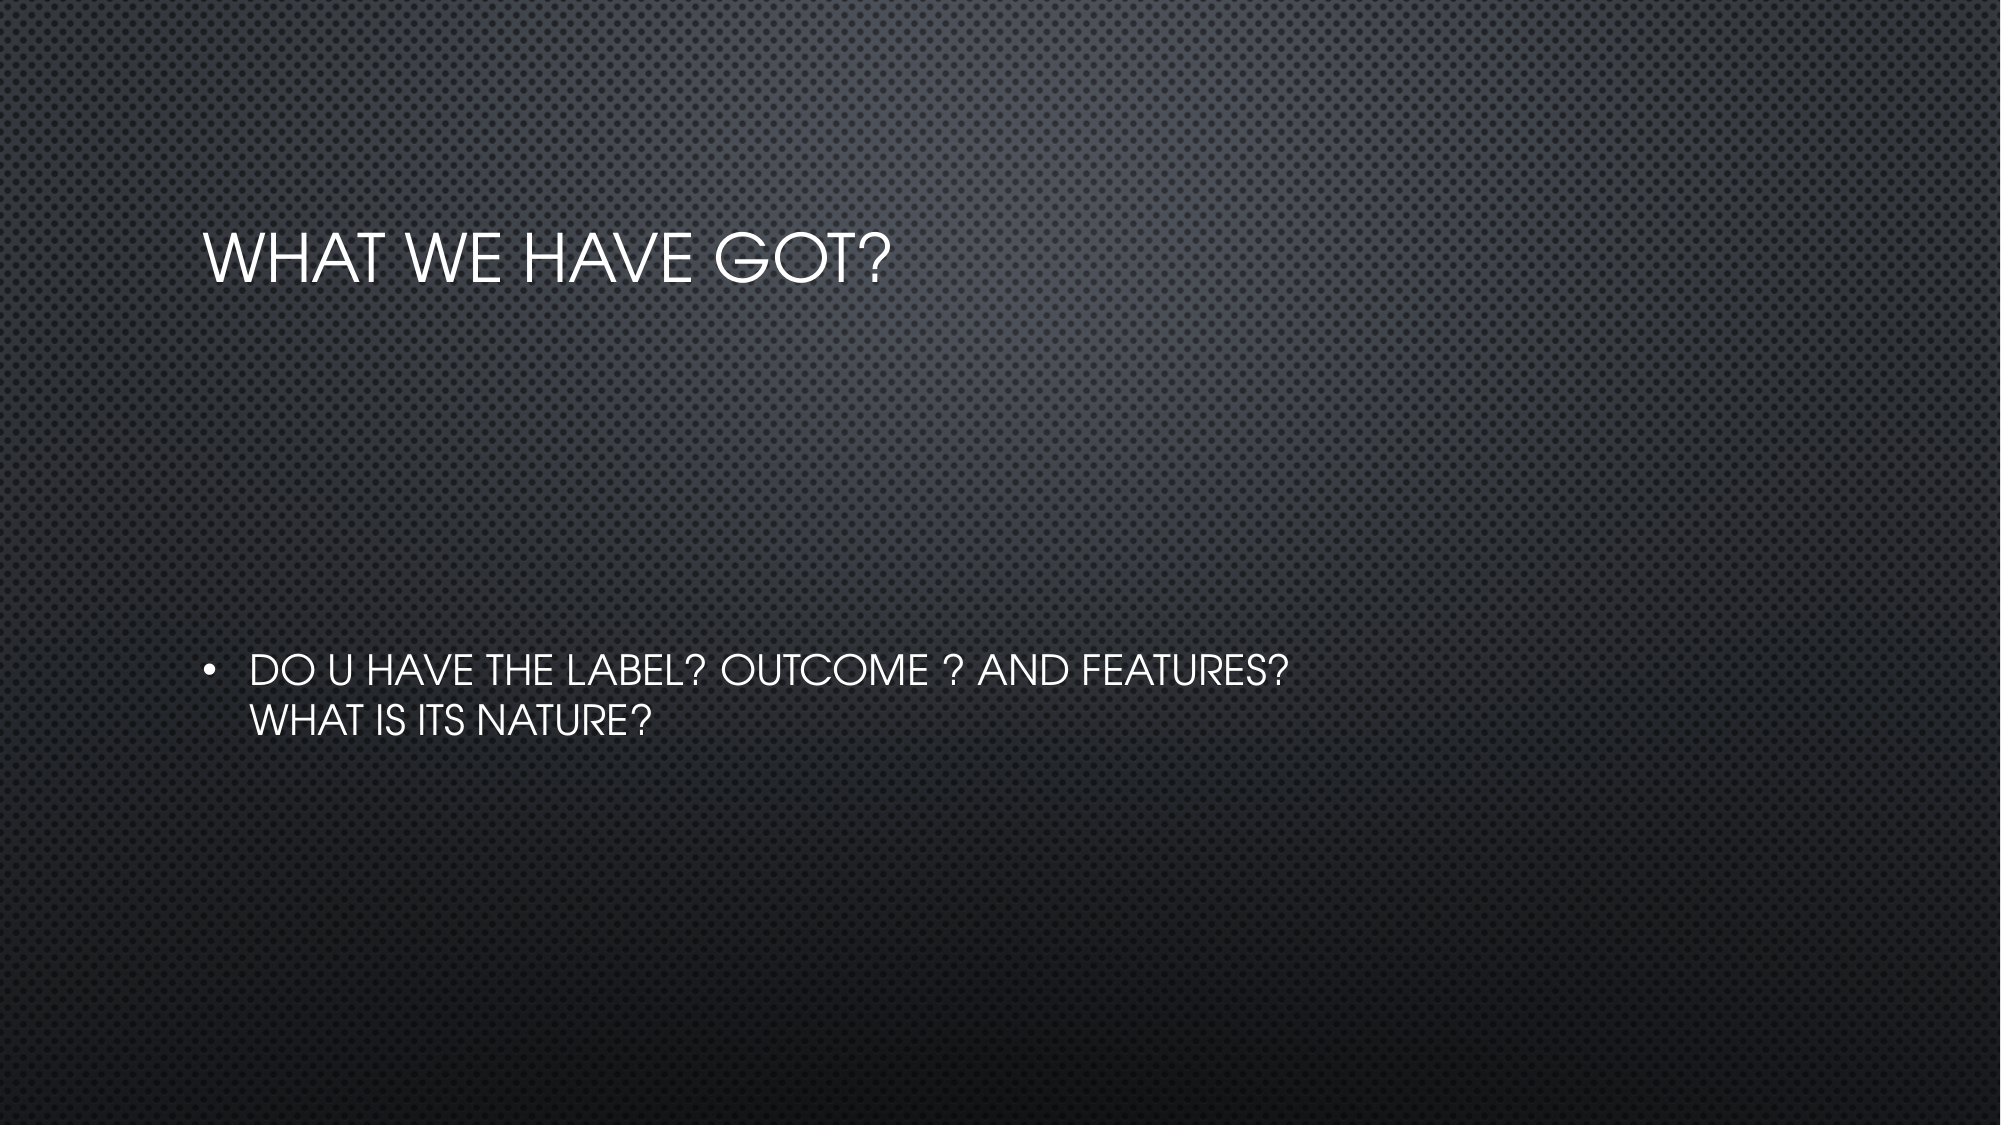

# What we have got?
Do u have the label? Outcome ? And features?
What is its nature?